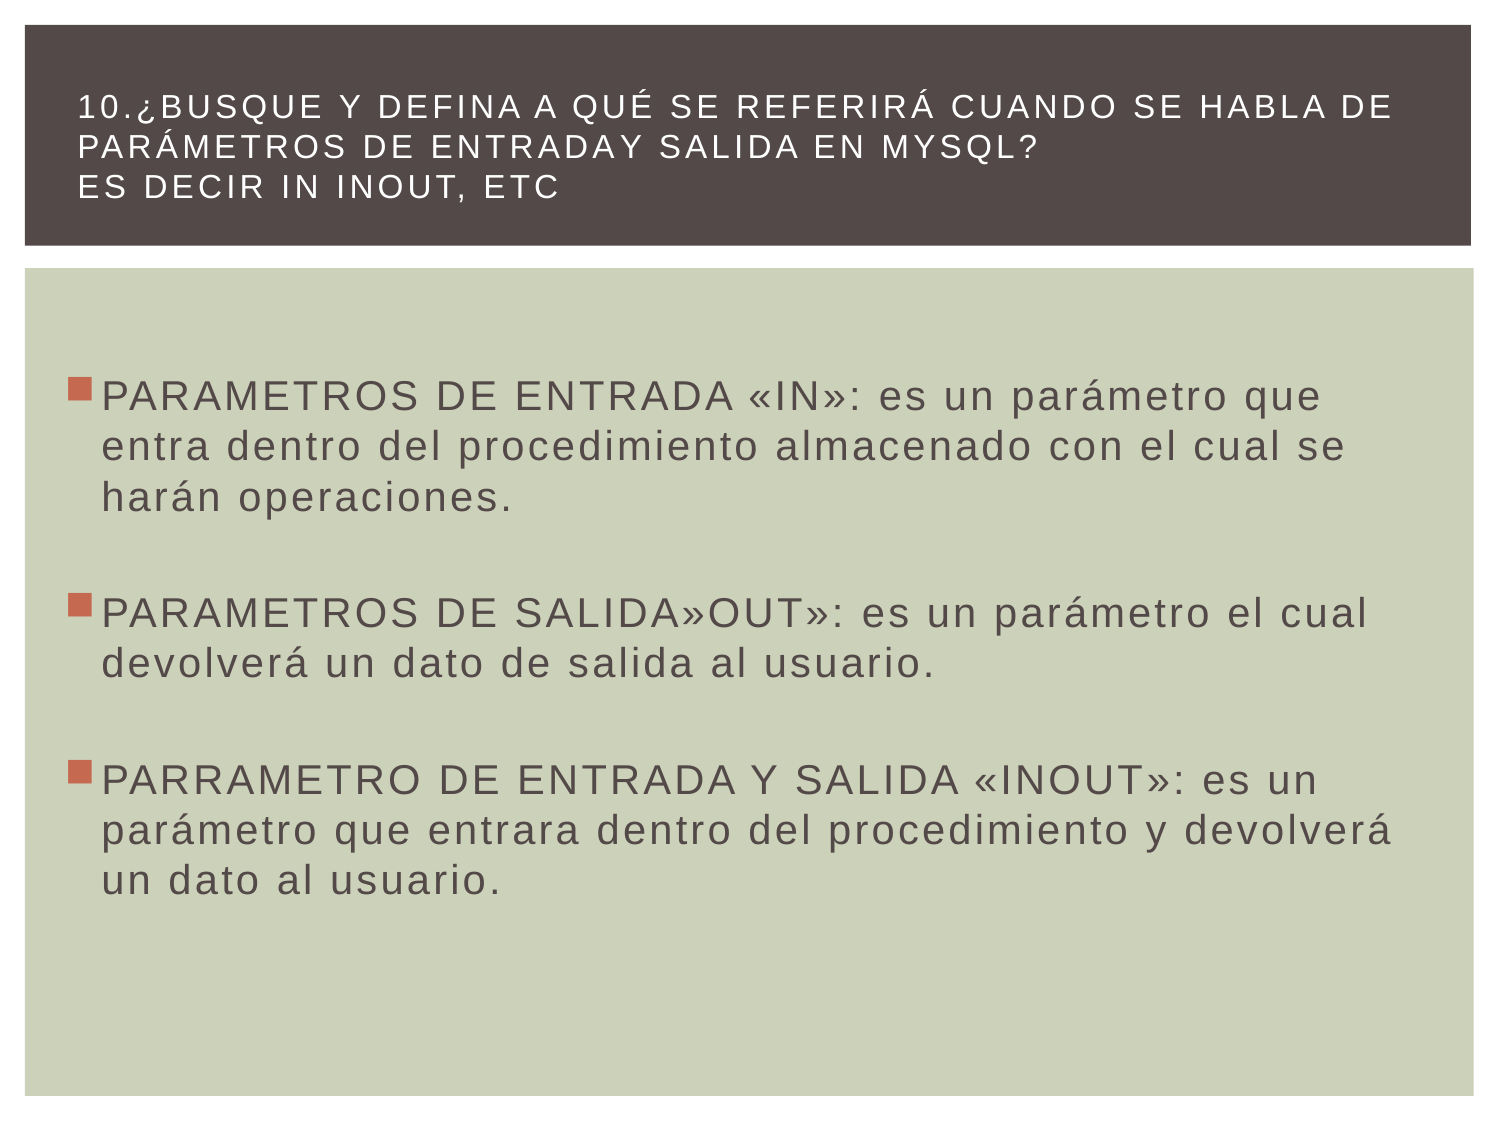

# 10.¿Busque y defina a qué se referirá cuando se habla de parámetros de entraday salida en MySQL? Es decir IN INOUT, etc
PARAMETROS DE ENTRADA «IN»: es un parámetro que entra dentro del procedimiento almacenado con el cual se harán operaciones.

PARAMETROS DE SALIDA»OUT»: es un parámetro el cual devolverá un dato de salida al usuario.

PARRAMETRO DE ENTRADA Y SALIDA «INOUT»: es un parámetro que entrara dentro del procedimiento y devolverá un dato al usuario.